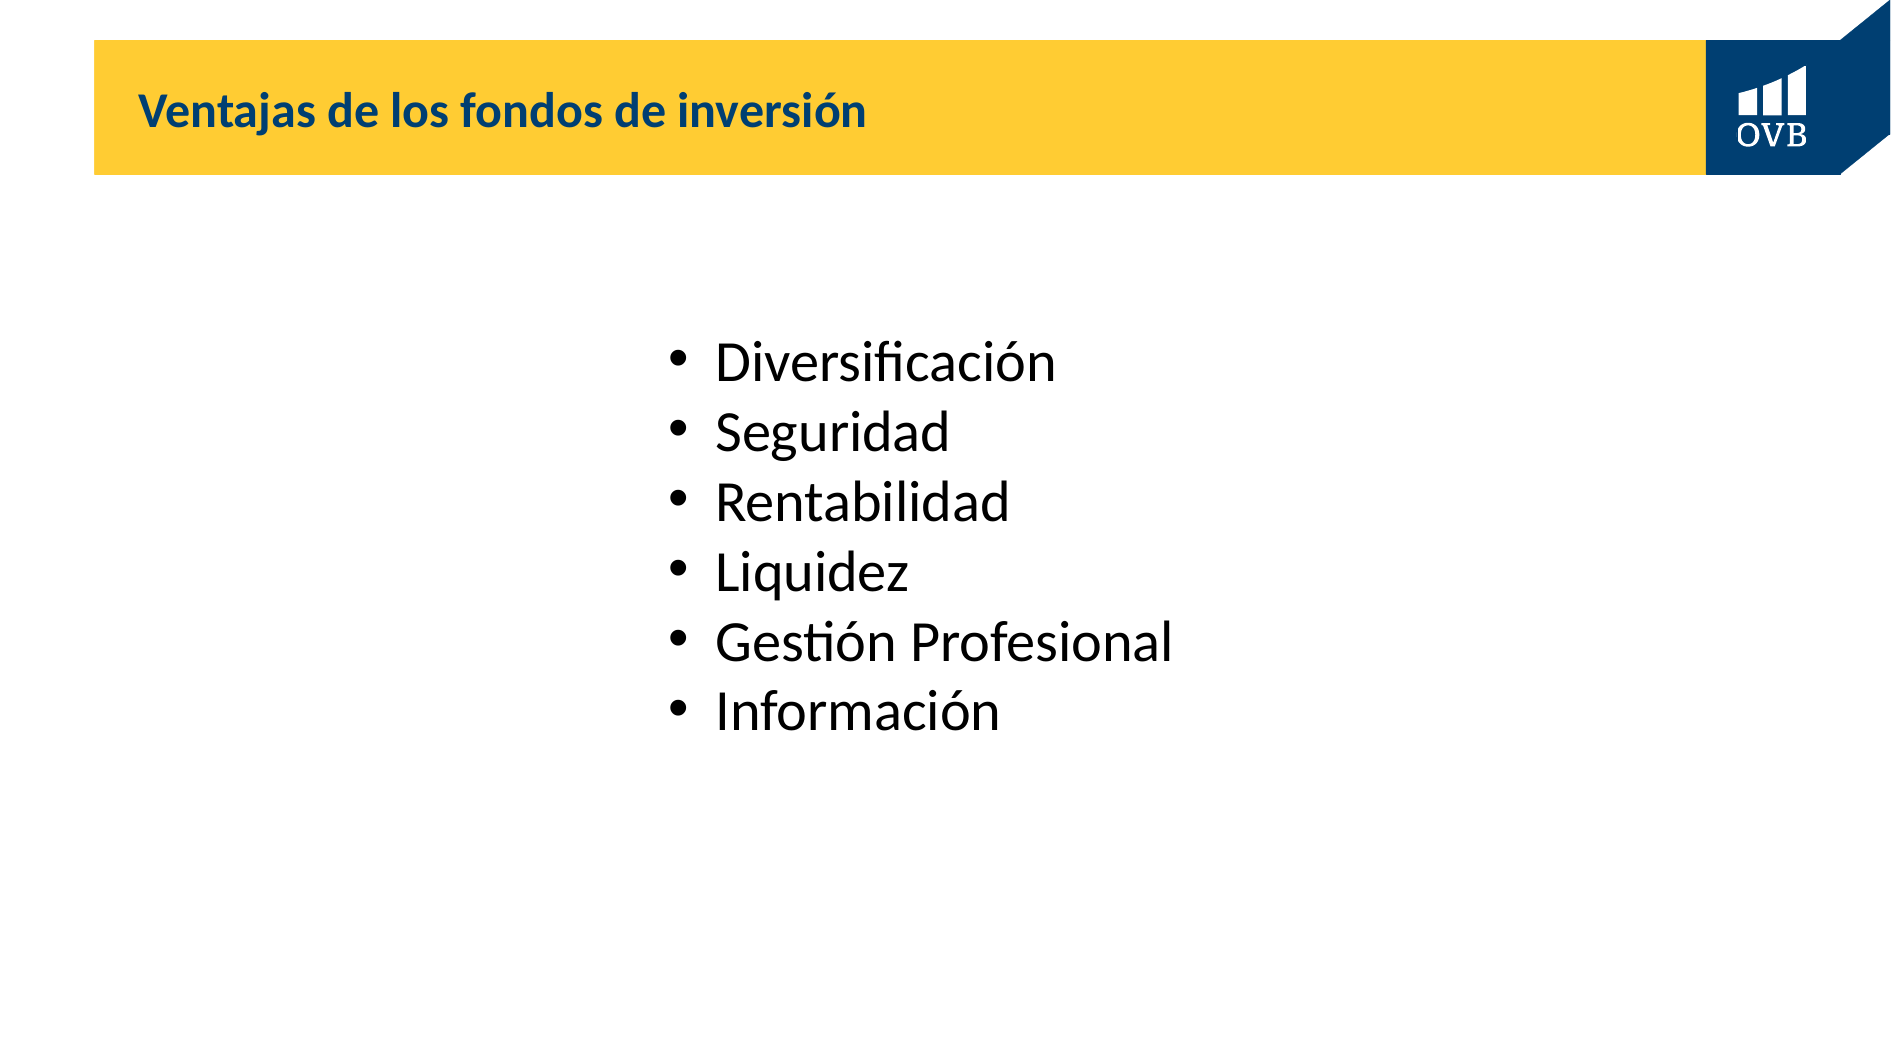

# Ventajas de los fondos de inversión
Diversificación
Seguridad
Rentabilidad
Liquidez
Gestión Profesional
Información